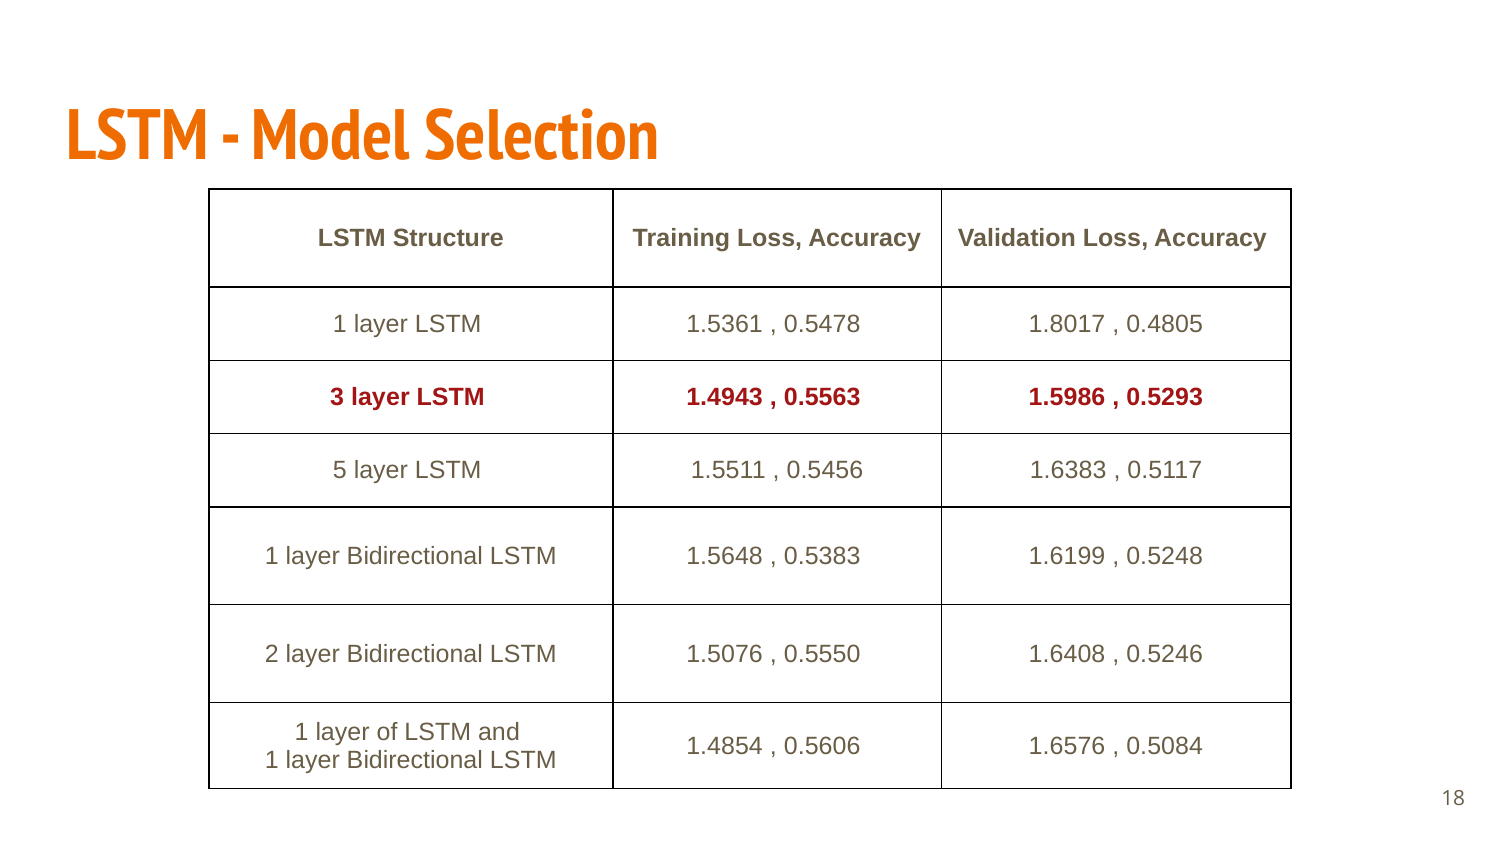

# LSTM - Model Selection
| LSTM Structure | Training Loss, Accuracy | Validation Loss, Accuracy |
| --- | --- | --- |
| 1 layer LSTM | 1.5361 , 0.5478 | 1.8017 , 0.4805 |
| 3 layer LSTM | 1.4943 , 0.5563 | 1.5986 , 0.5293 |
| 5 layer LSTM | 1.5511 , 0.5456 | 1.6383 , 0.5117 |
| 1 layer Bidirectional LSTM | 1.5648 , 0.5383 | 1.6199 , 0.5248 |
| 2 layer Bidirectional LSTM | 1.5076 , 0.5550 | 1.6408 , 0.5246 |
| 1 layer of LSTM and 1 layer Bidirectional LSTM | 1.4854 , 0.5606 | 1.6576 , 0.5084 |
18